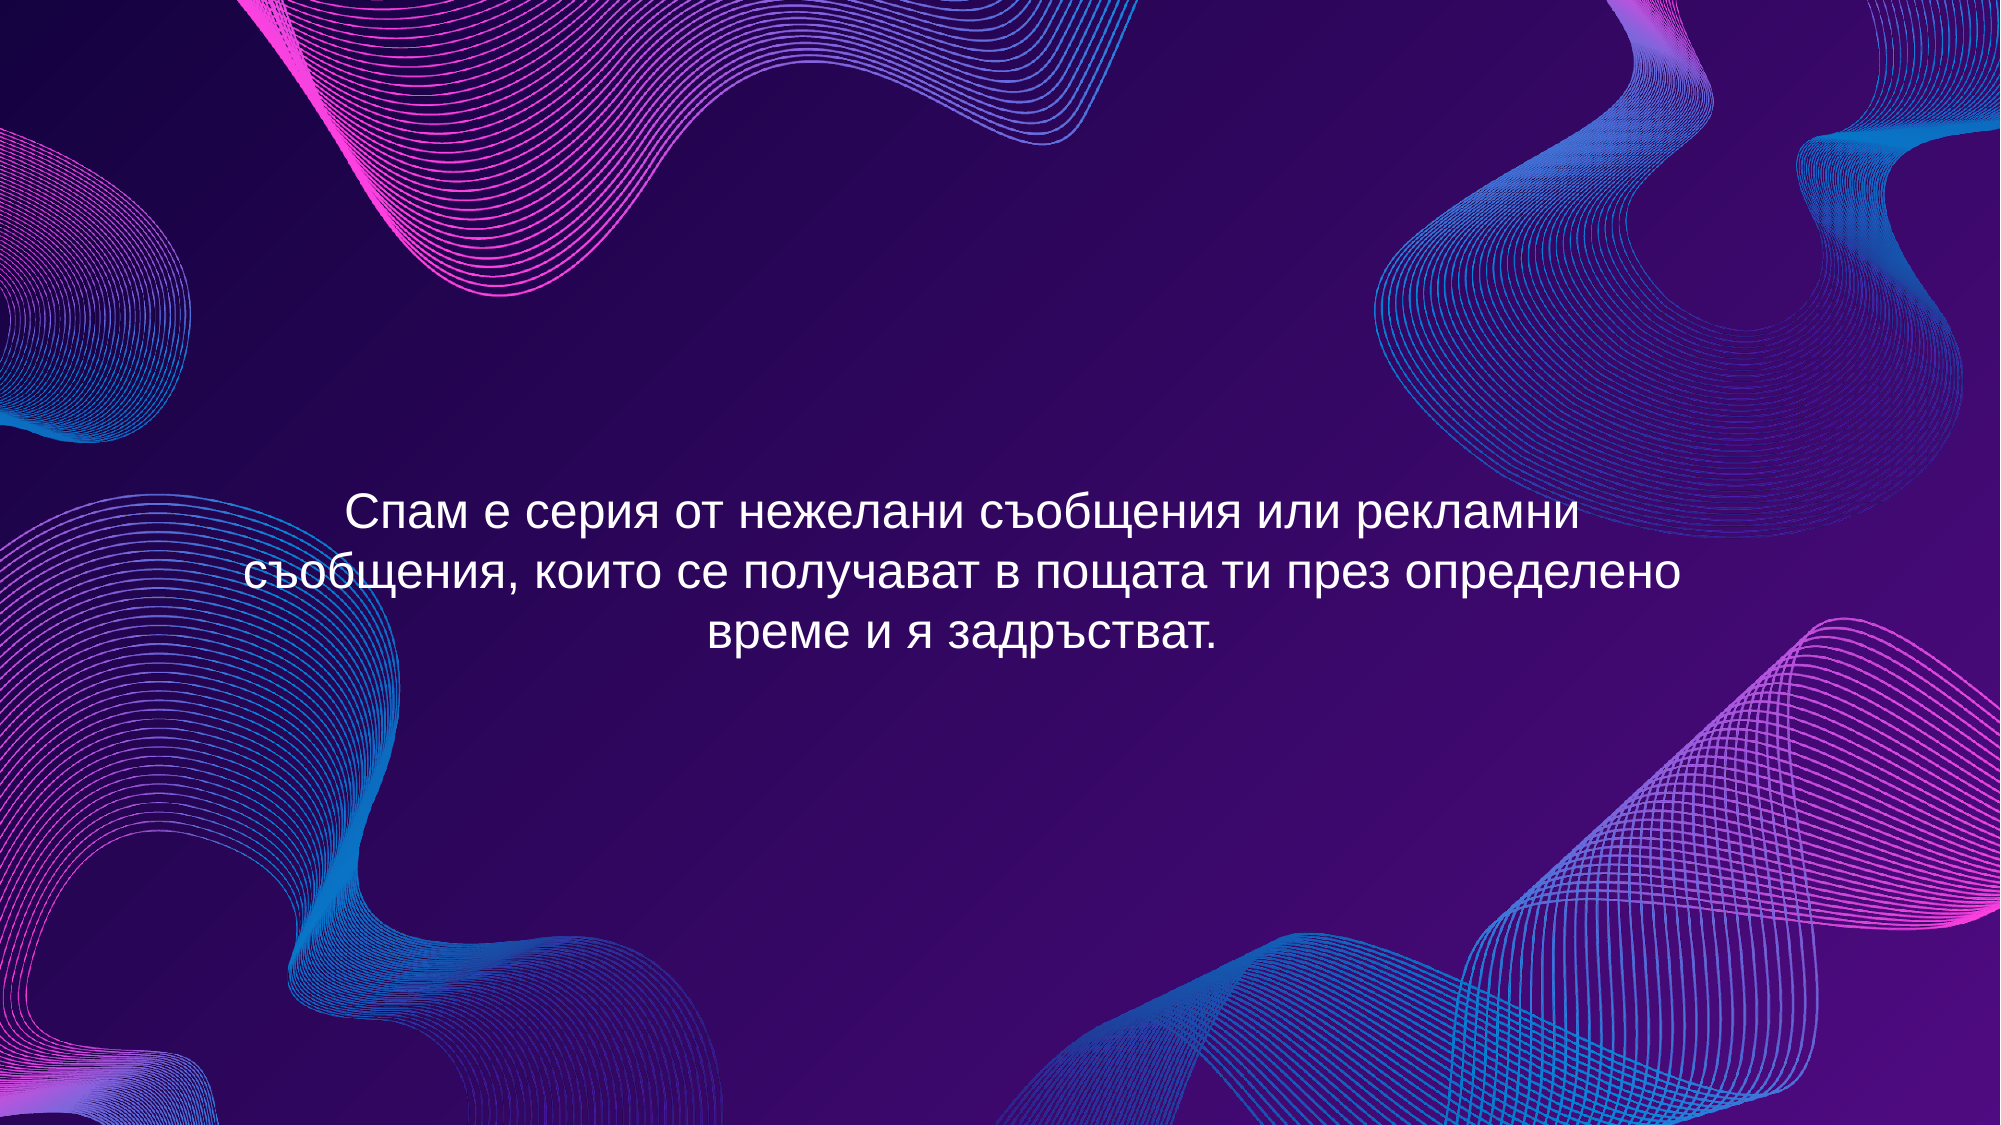

Спам е серия от нежелани съобщения или рекламни съобщения, които се получават в пощата ти през определено време и я задръстват.